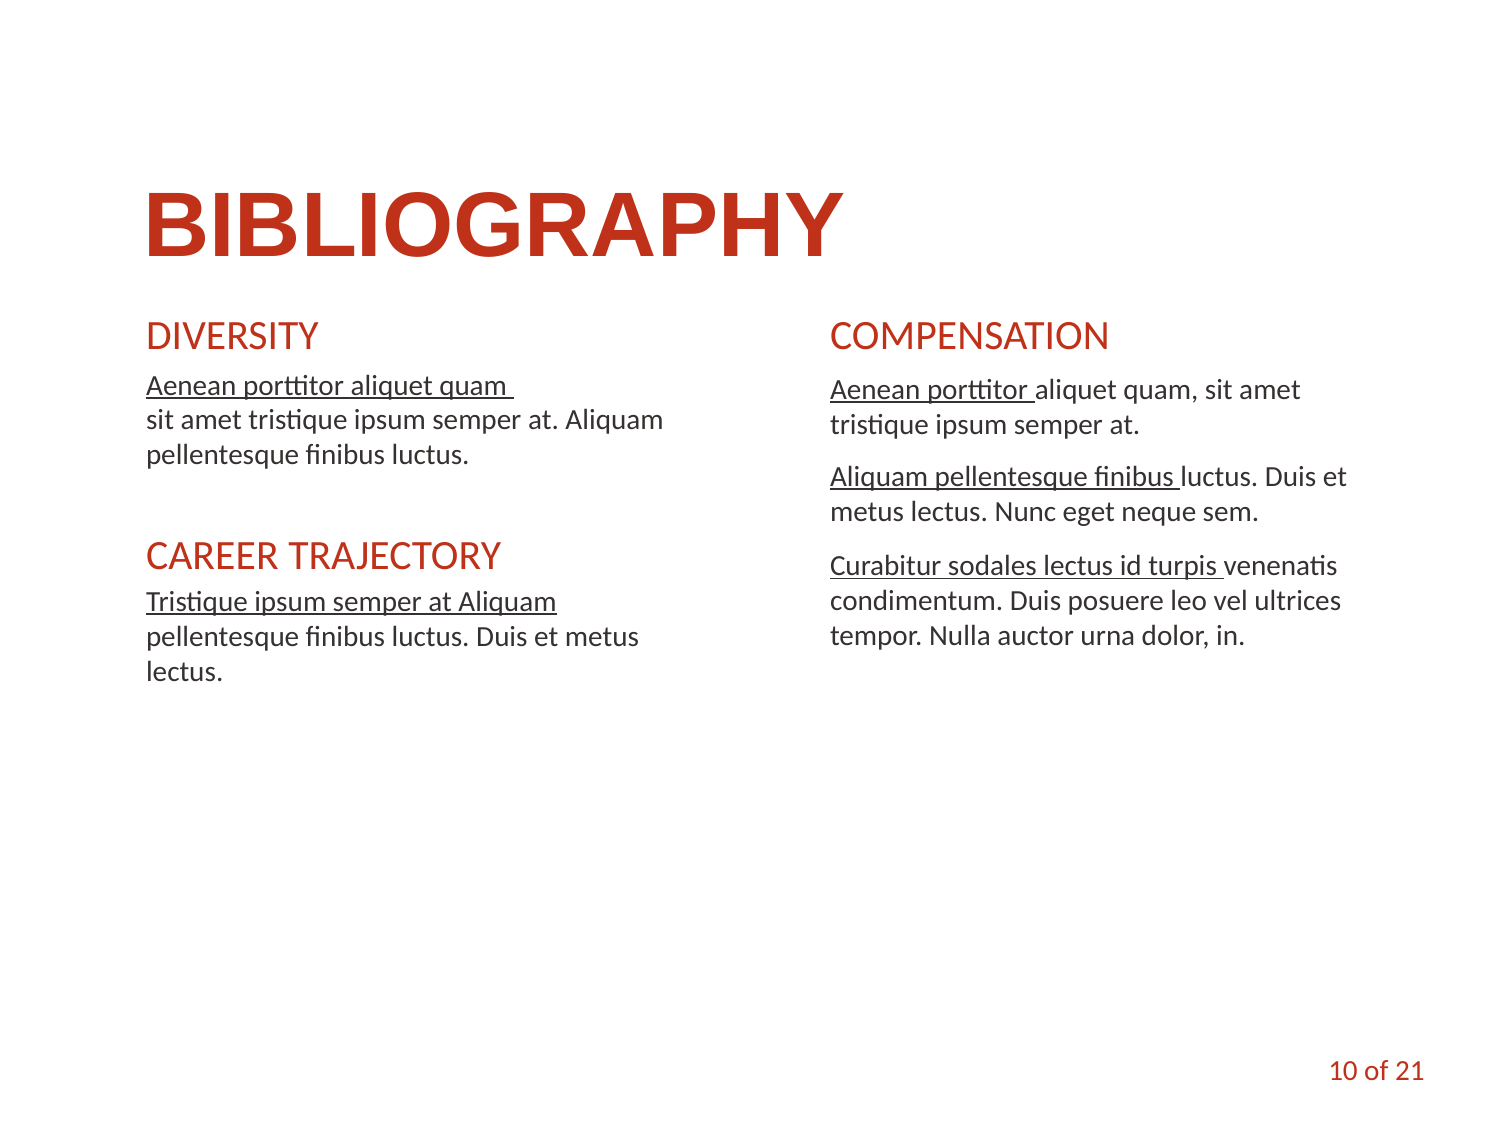

BIBLIOGRAPHY
DIVERSITY
COMPENSATION
Aenean porttitor aliquet quam
sit amet tristique ipsum semper at. Aliquam pellentesque finibus luctus.
Aenean porttitor aliquet quam, sit amet tristique ipsum semper at.
Aliquam pellentesque finibus luctus. Duis et metus lectus. Nunc eget neque sem.
CAREER TRAJECTORY
Curabitur sodales lectus id turpis venenatis condimentum. Duis posuere leo vel ultrices tempor. Nulla auctor urna dolor, in.
Tristique ipsum semper at Aliquam pellentesque finibus luctus. Duis et metus lectus.
10 of 21